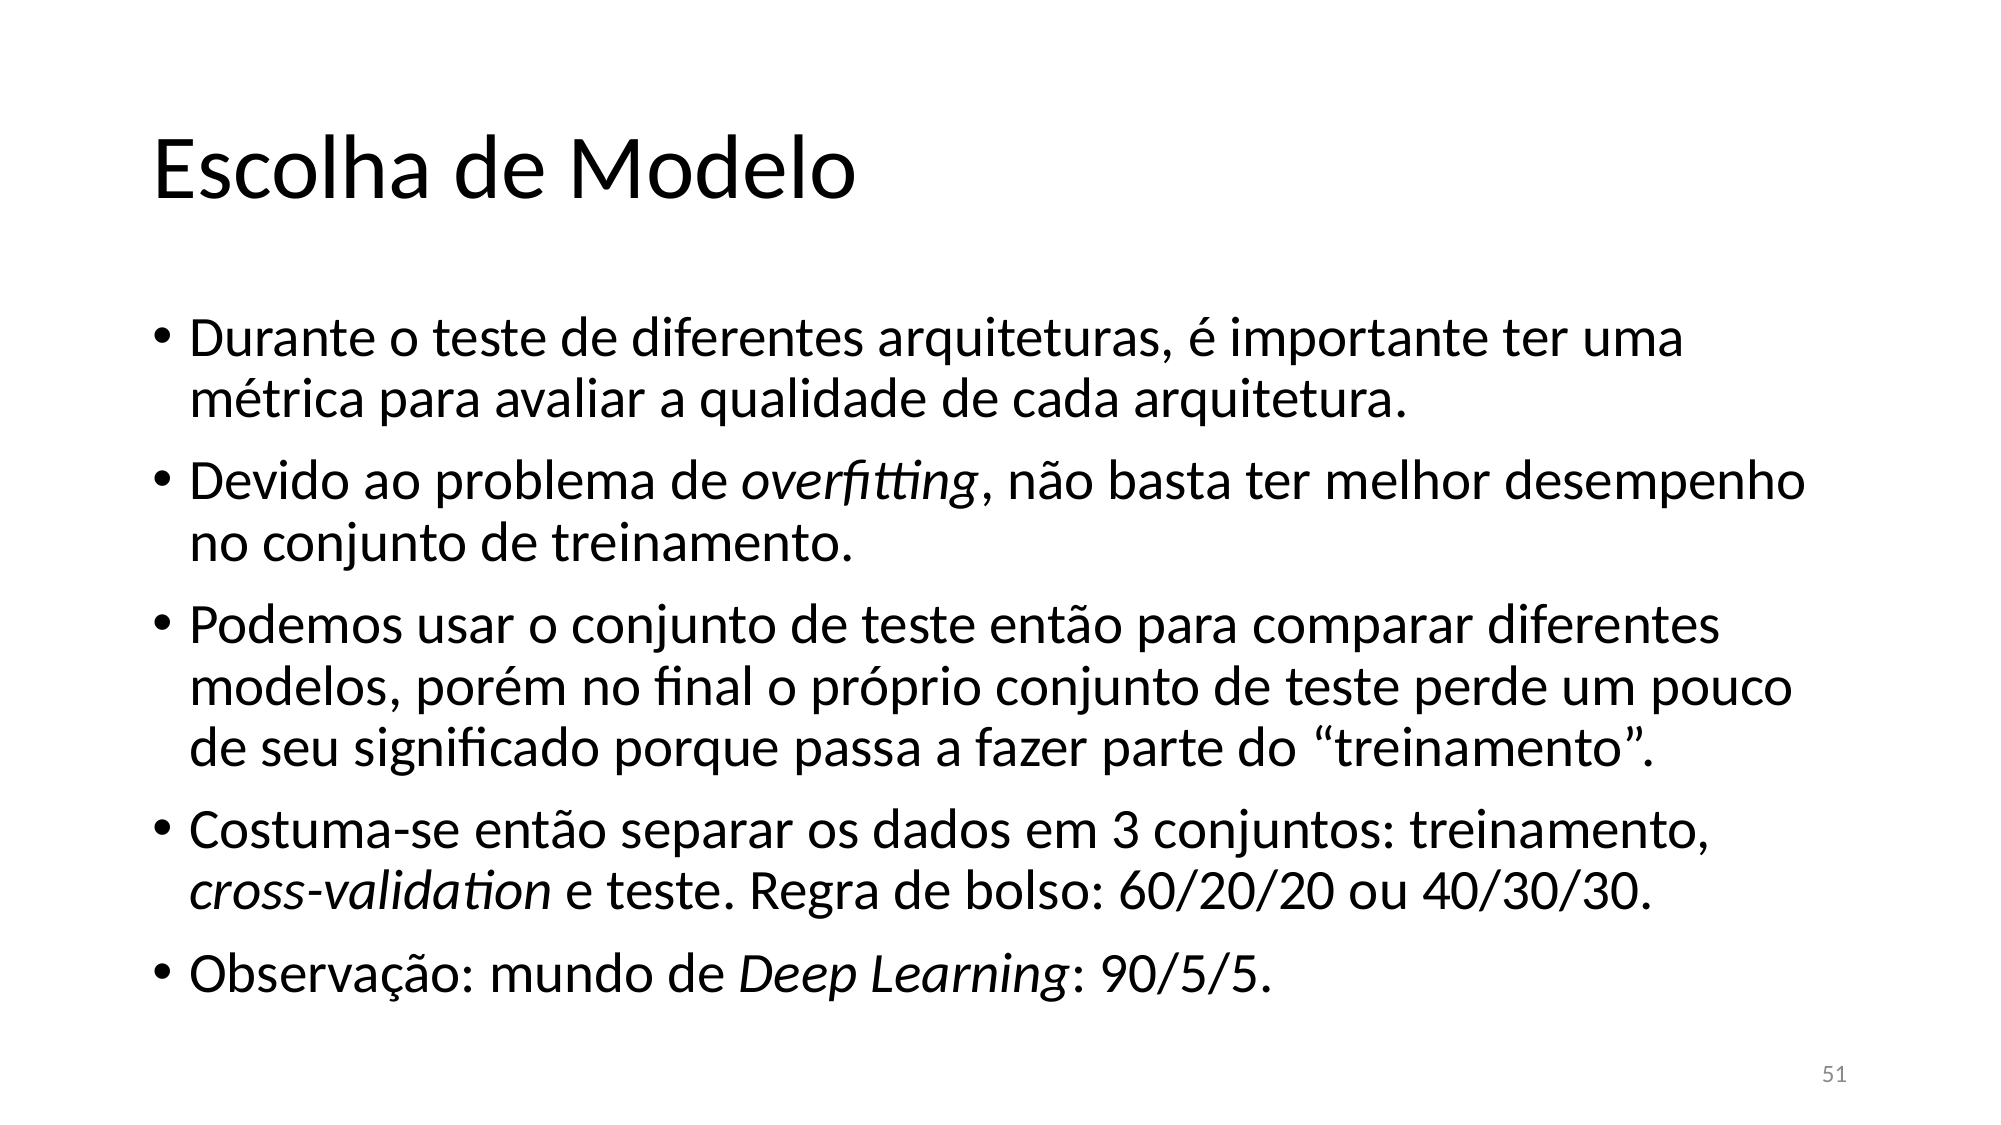

# Escolha de Modelo
Durante o teste de diferentes arquiteturas, é importante ter uma métrica para avaliar a qualidade de cada arquitetura.
Devido ao problema de overfitting, não basta ter melhor desempenho no conjunto de treinamento.
Podemos usar o conjunto de teste então para comparar diferentes modelos, porém no final o próprio conjunto de teste perde um pouco de seu significado porque passa a fazer parte do “treinamento”.
Costuma-se então separar os dados em 3 conjuntos: treinamento, cross-validation e teste. Regra de bolso: 60/20/20 ou 40/30/30.
Observação: mundo de Deep Learning: 90/5/5.
51